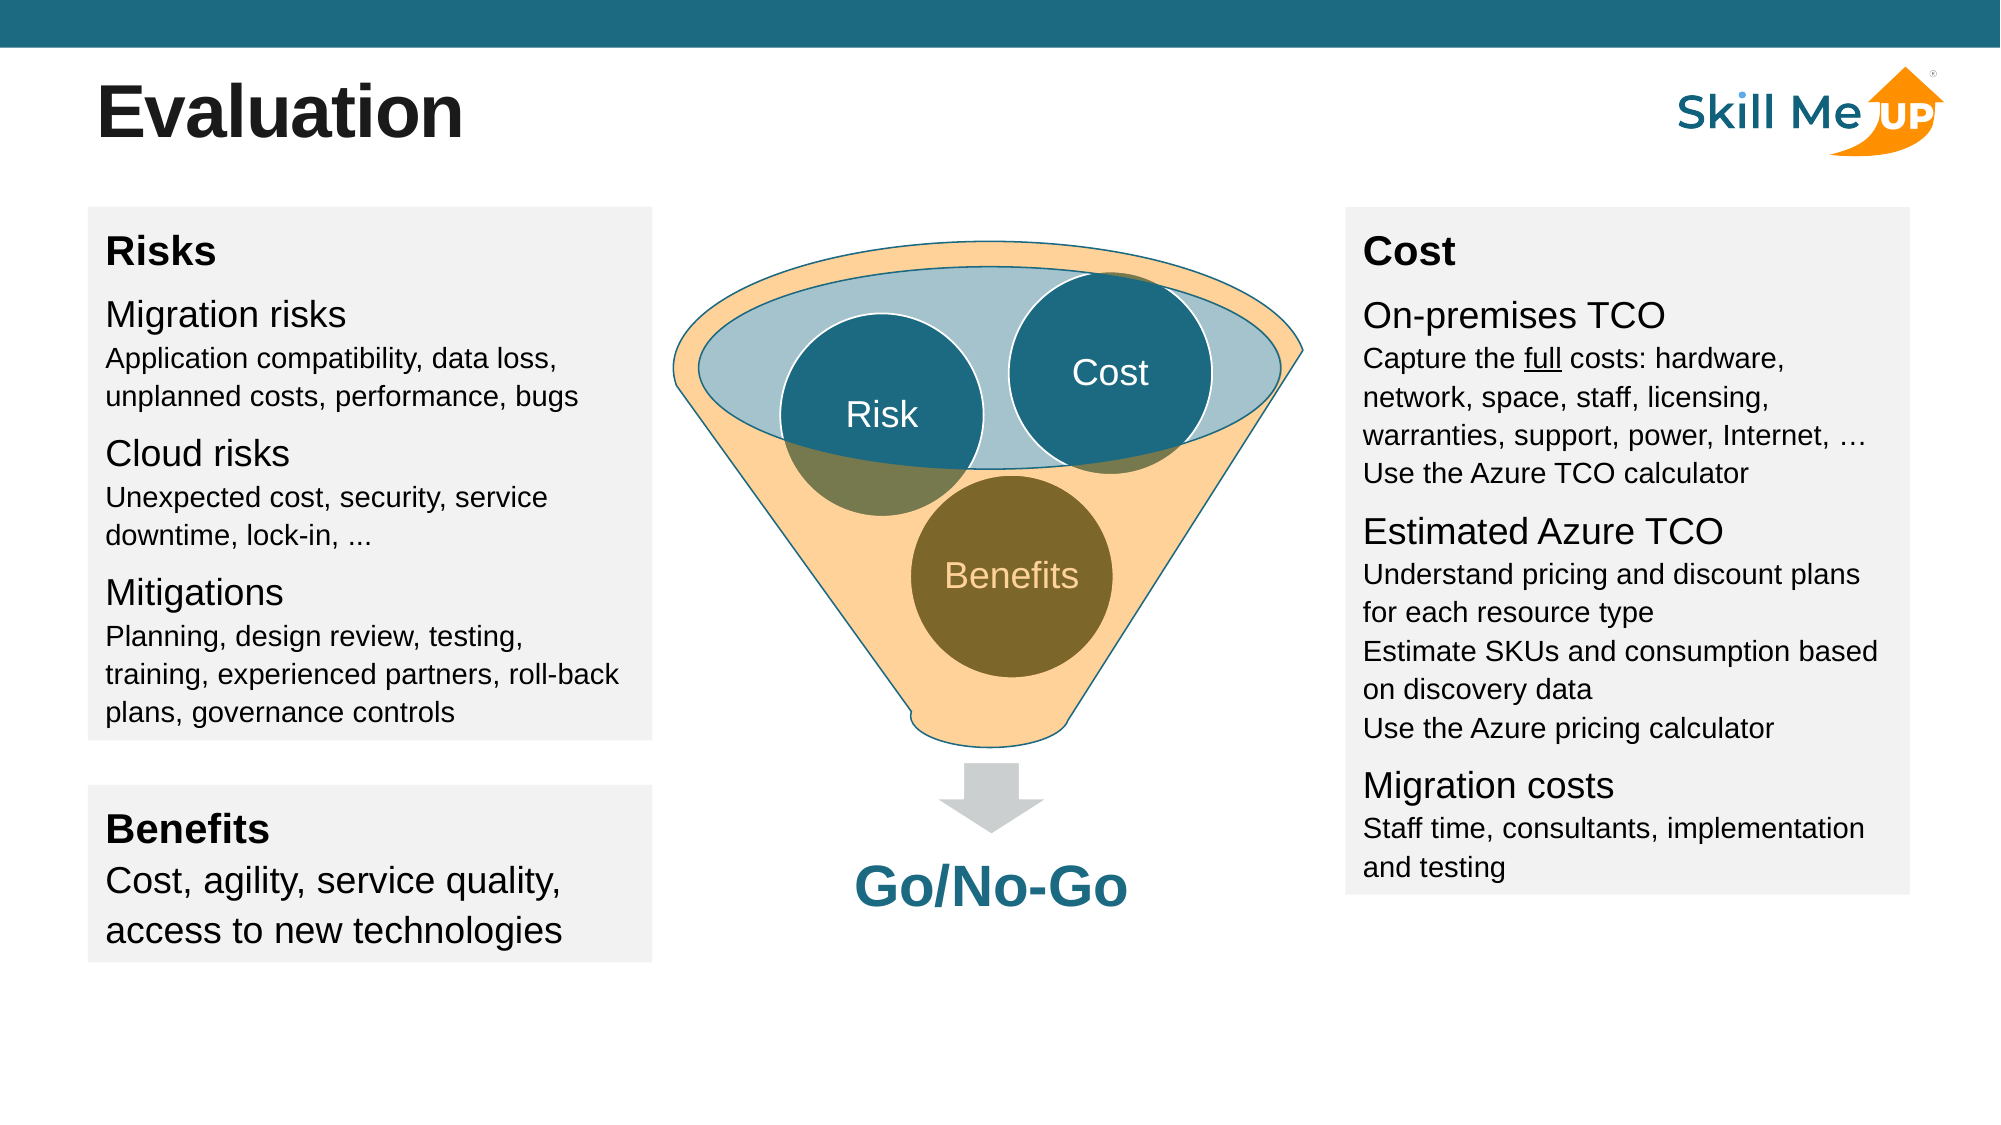

# Evaluation
Risks
Migration risks
Application compatibility, data loss, unplanned costs, performance, bugs
Cloud risks
Unexpected cost, security, service downtime, lock-in, ...
Mitigations
Planning, design review, testing, training, experienced partners, roll-back plans, governance controls
Cost
On-premises TCO
Capture the full costs: hardware, network, space, staff, licensing, warranties, support, power, Internet, …
Use the Azure TCO calculator
Estimated Azure TCO
Understand pricing and discount plans for each resource type
Estimate SKUs and consumption based on discovery data
Use the Azure pricing calculator
Migration costs
Staff time, consultants, implementation and testing
Go/No-Go
Benefits
Risk
Cost
Benefits
Cost, agility, service quality, access to new technologies